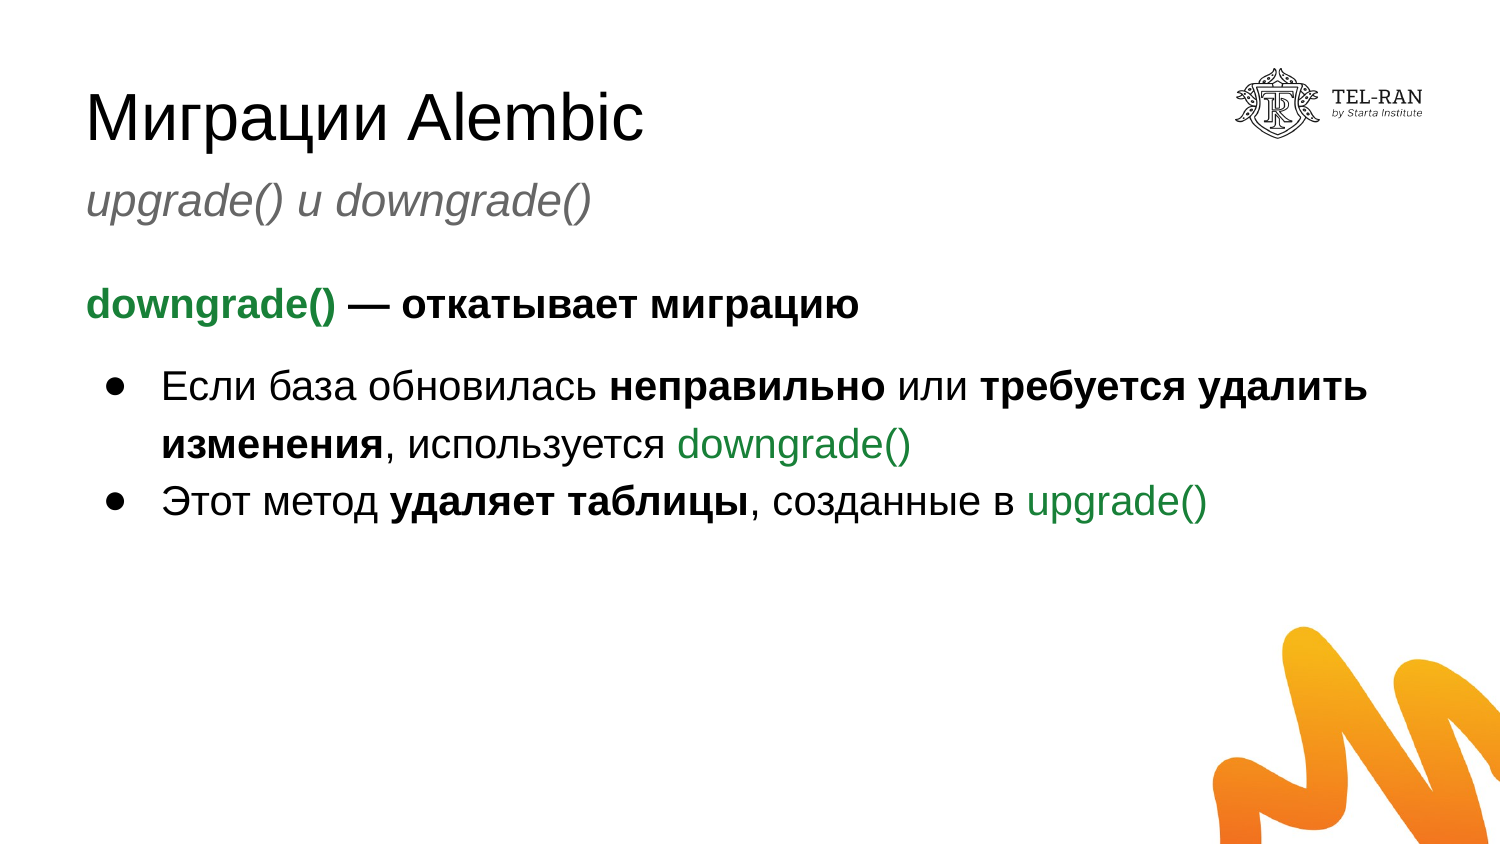

# Миграции Alembic
upgrade() и downgrade()
downgrade() — откатывает миграцию
Если база обновилась неправильно или требуется удалить изменения, используется downgrade()
Этот метод удаляет таблицы, созданные в upgrade()